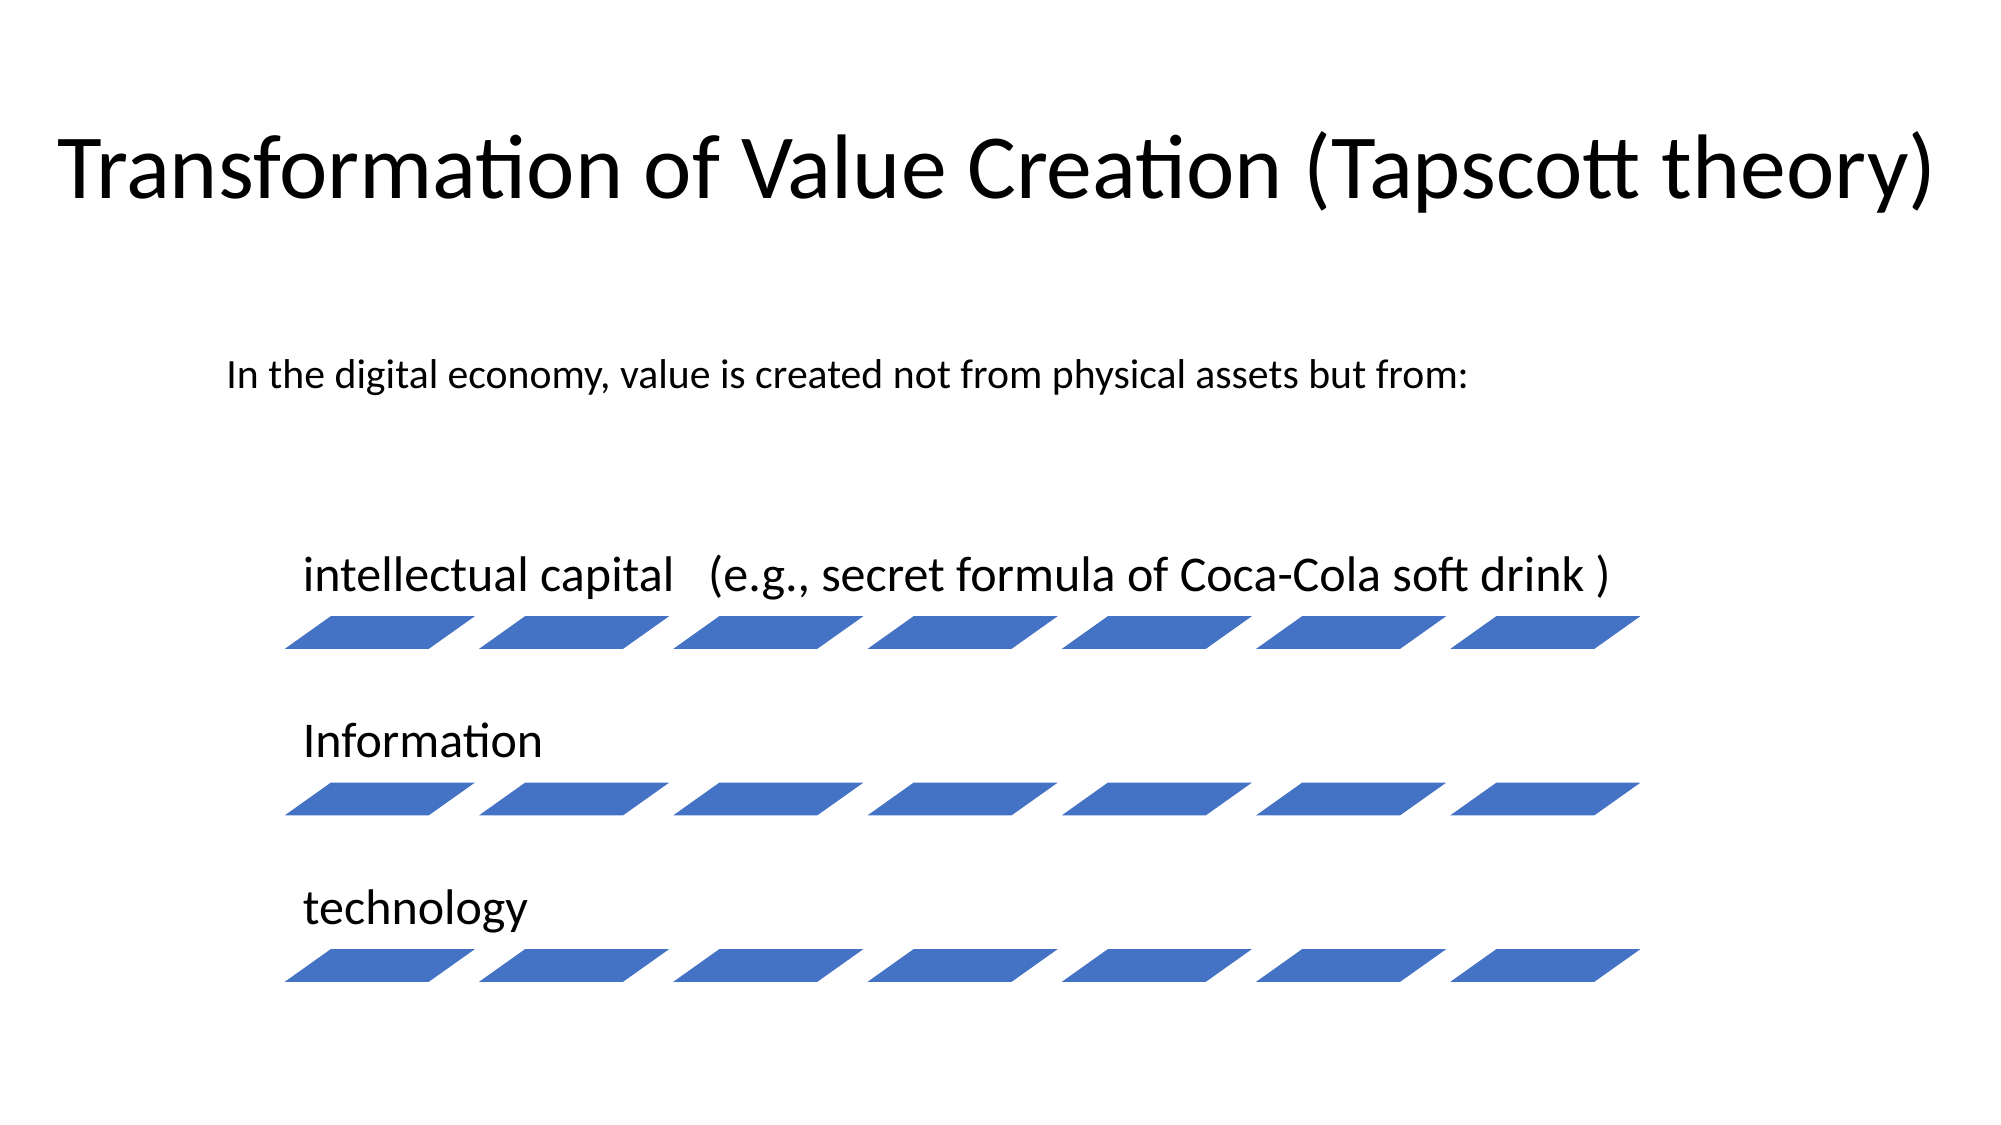

# Transformation of Value Creation (Tapscott theory)
In the digital economy, value is created not from physical assets but from:
intellectual capital   (e.g., secret formula of Coca-Cola soft drink )
Information
technology